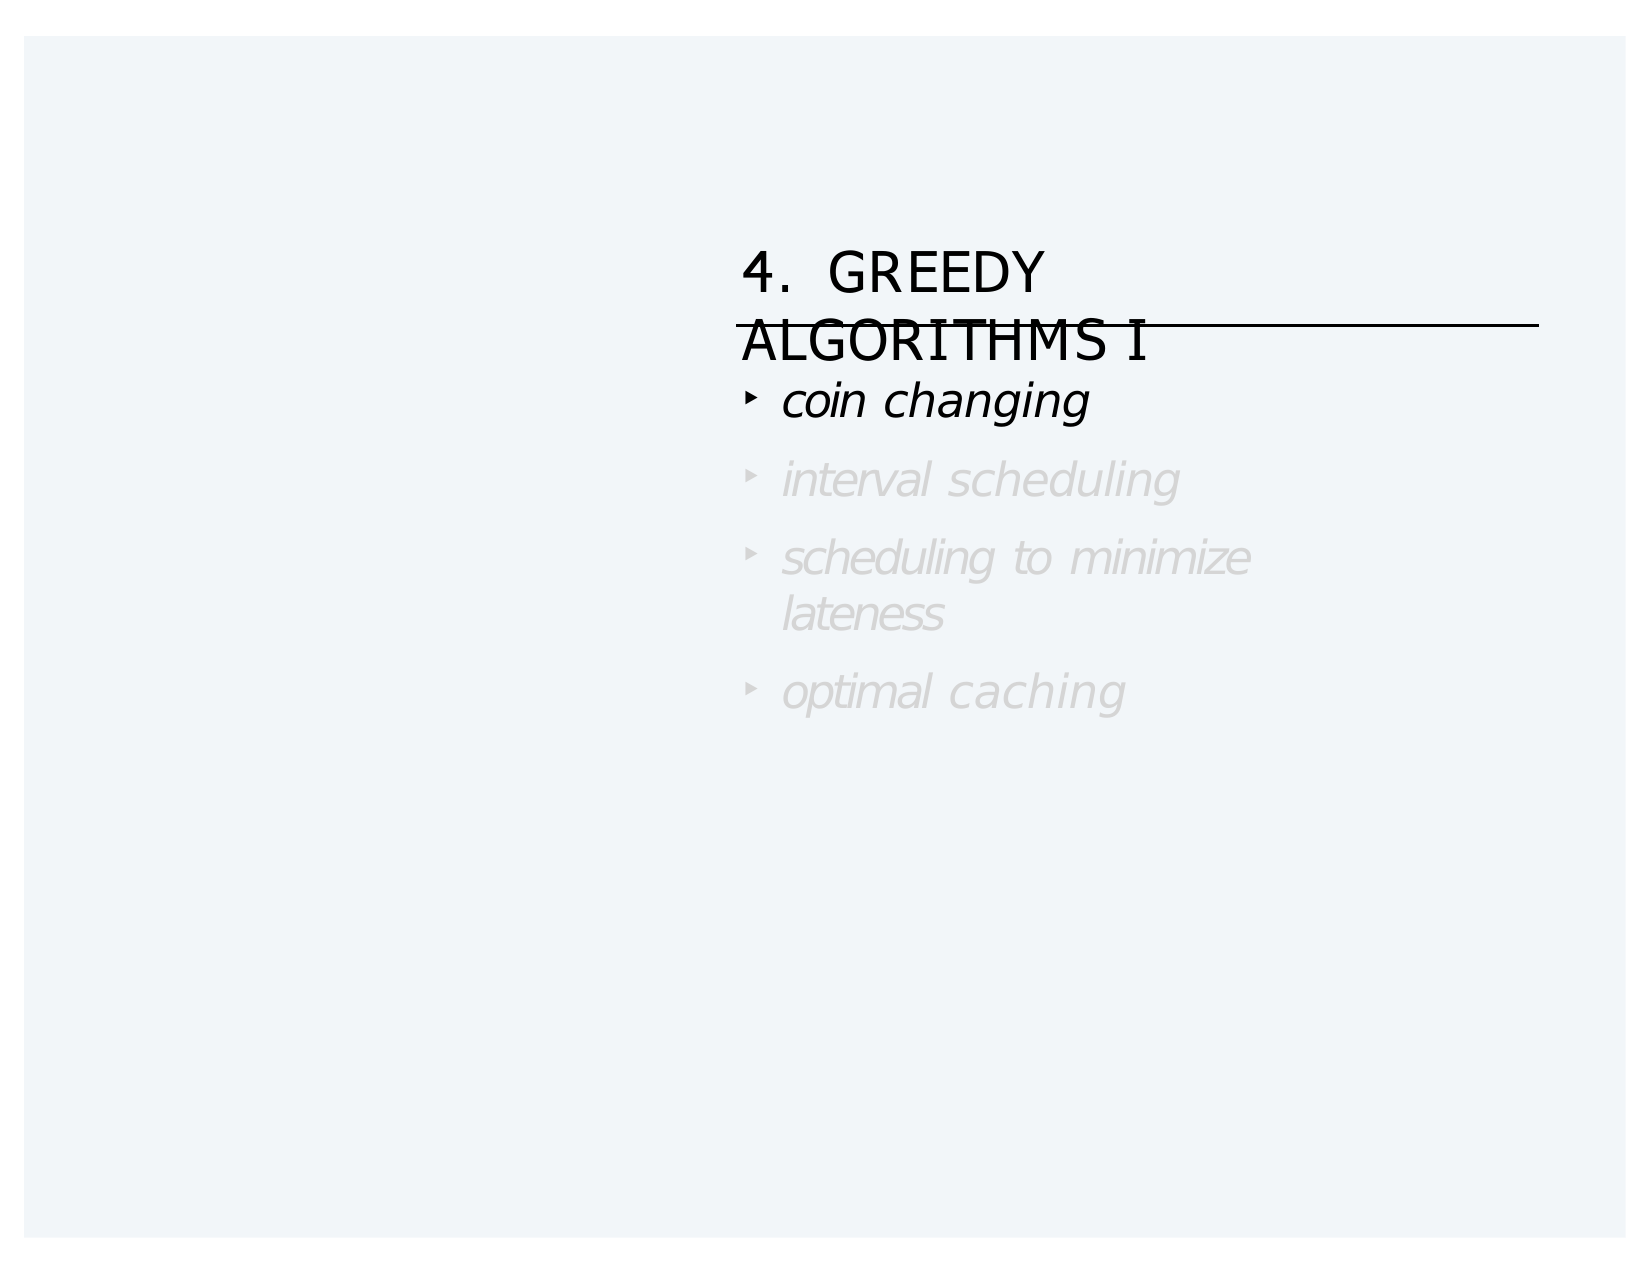

# 4.	Greedy Algorithms I

coin changing
interval scheduling
scheduling to minimize lateness
optimal caching